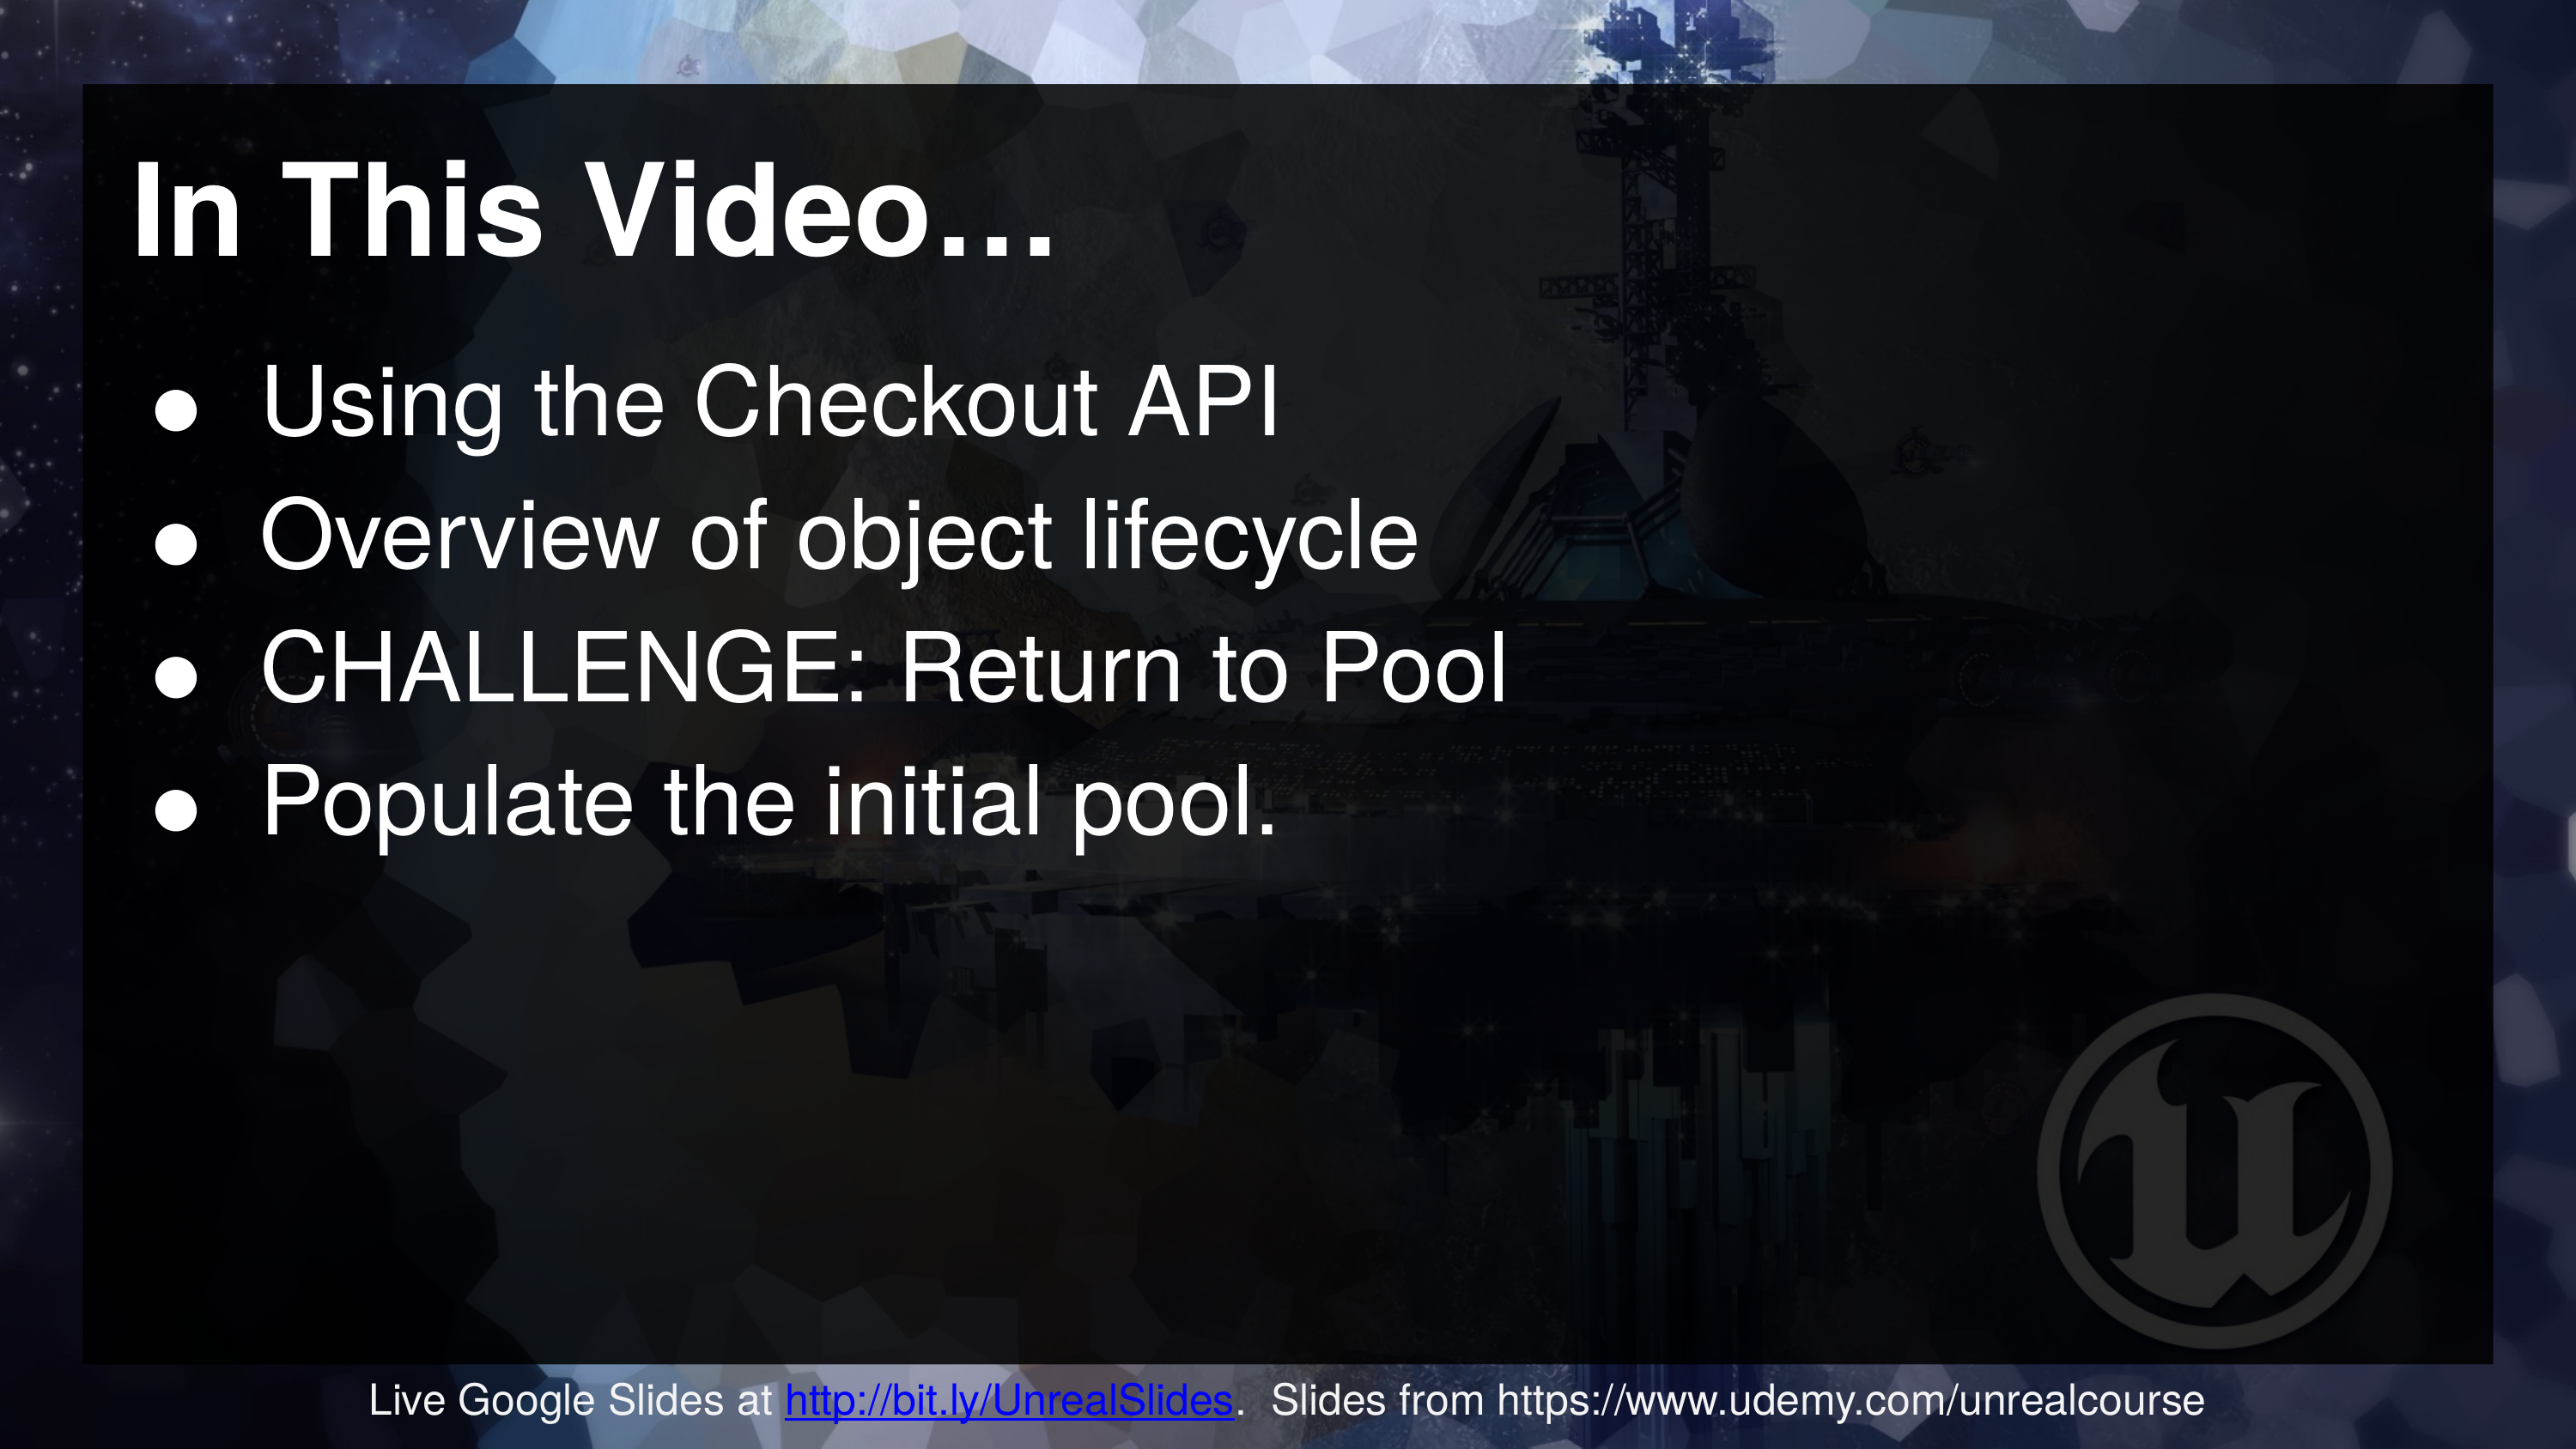

# In This Video…
Using the Checkout API
Overview of object lifecycle
CHALLENGE: Return to Pool
Populate the initial pool.